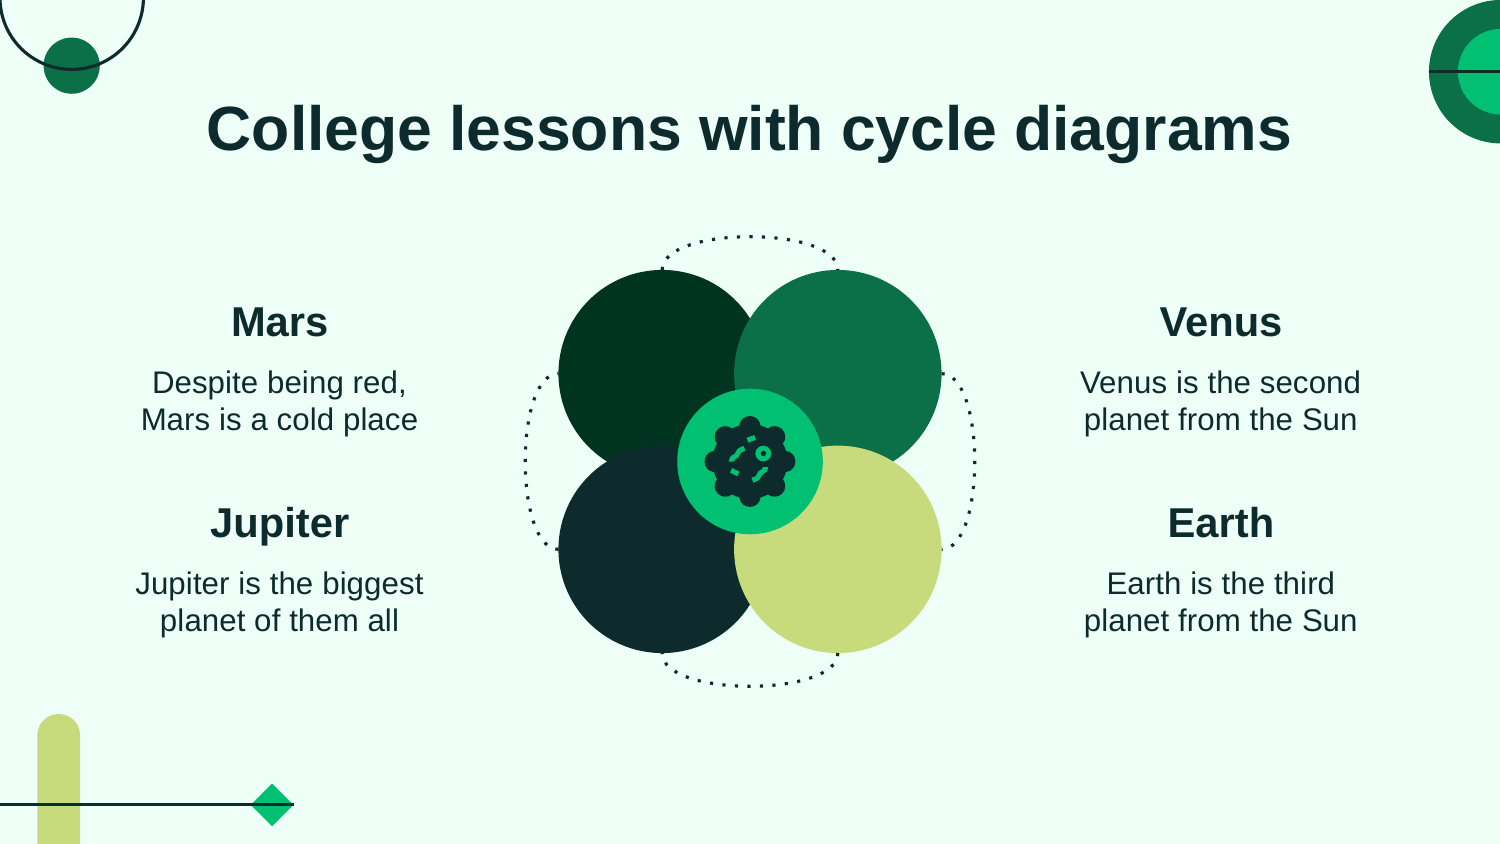

# College lessons with cycle diagrams

Mars
Venus

Despite being red, Mars is a cold place
Venus is the second planet from the Sun

Jupiter
Earth
Jupiter is the biggest planet of them all
Earth is the third planet from the Sun